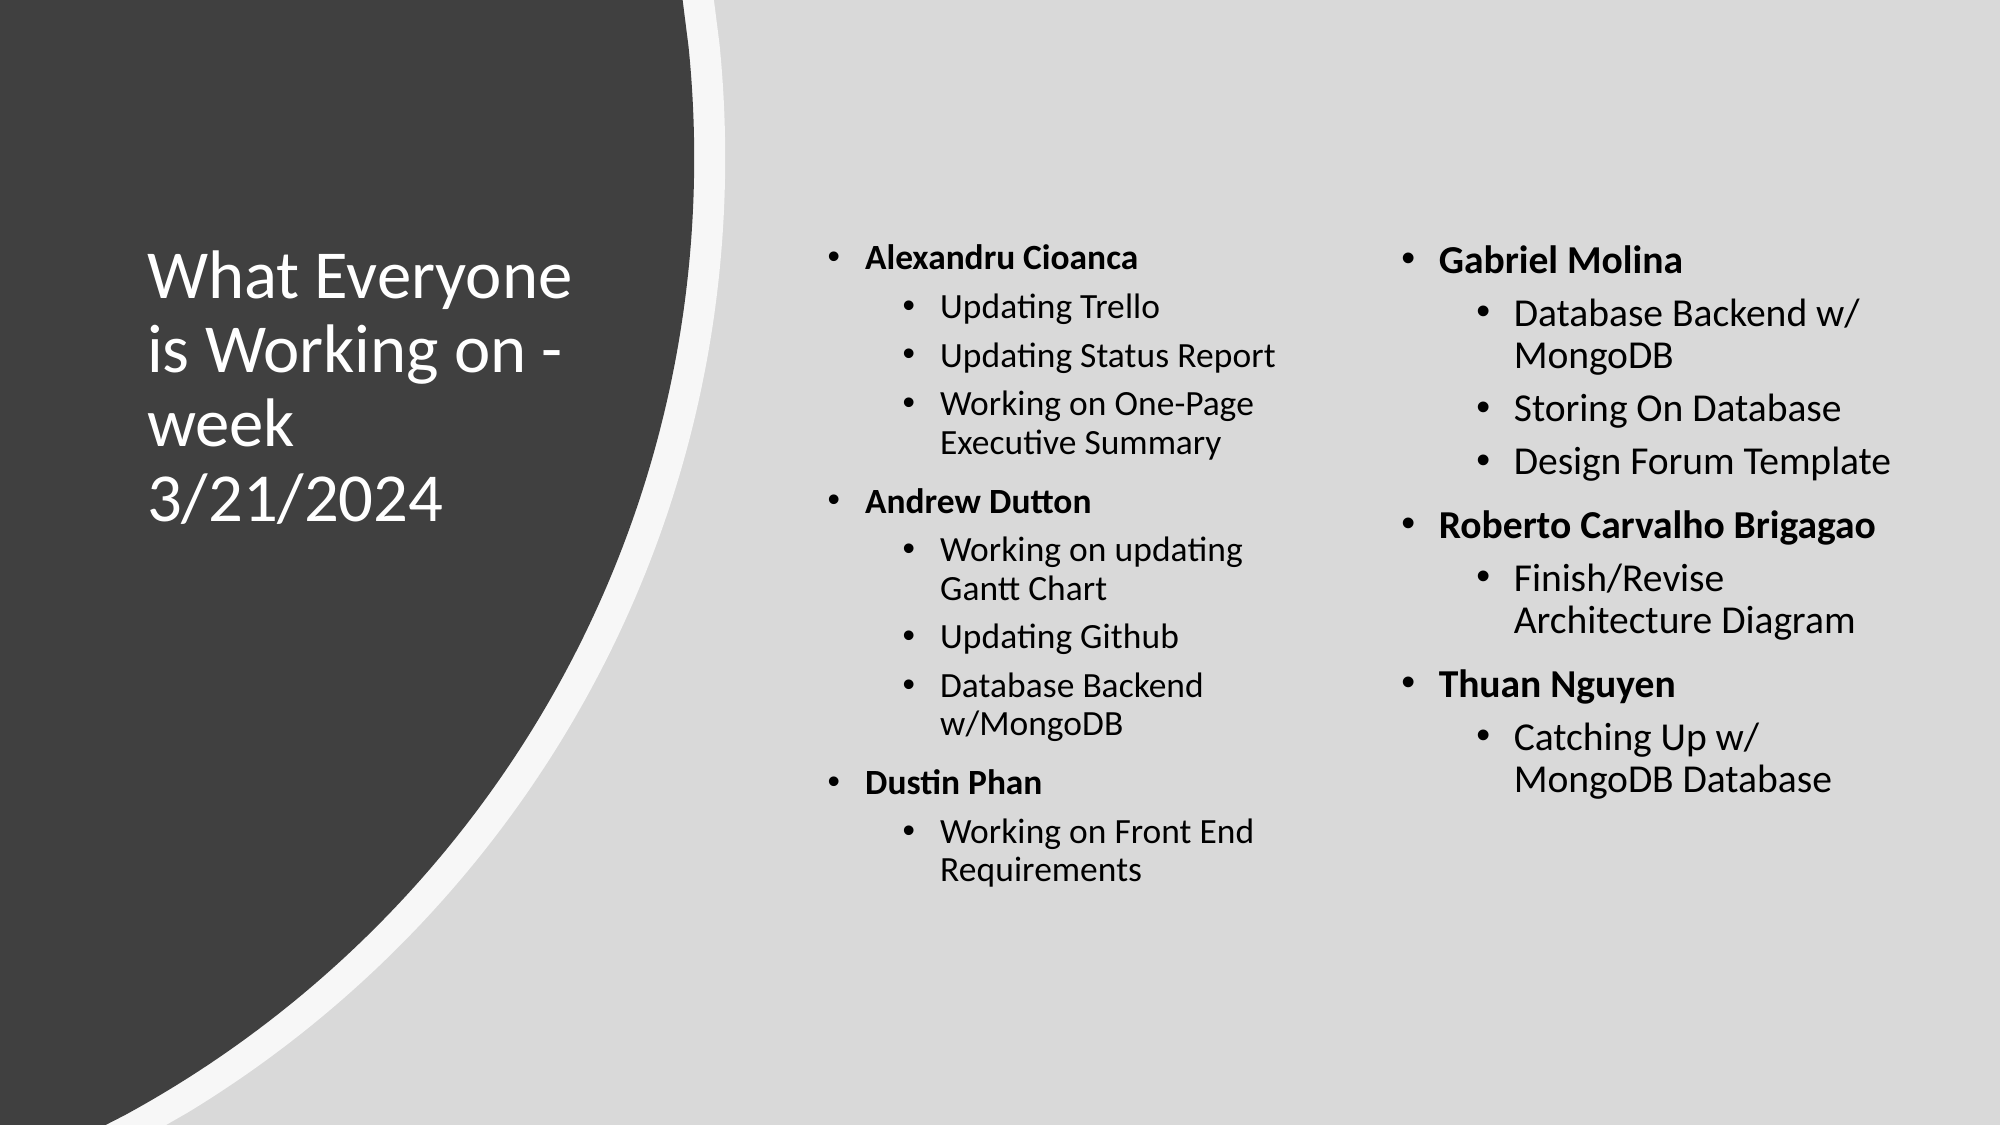

# What Everyone is Working on - week 3/21/2024
Alexandru Cioanca
Updating Trello
Updating Status Report
Working on One-Page Executive Summary
Andrew Dutton
Working on updating Gantt Chart
Updating Github
Database Backend w/MongoDB
Dustin Phan​
Working on Front End Requirements

Gabriel Molina​
Database Backend w/ MongoDB
Storing On Database
Design Forum Template
Roberto Carvalho Brigagao
Finish/Revise Architecture Diagram
Thuan Nguyen
Catching Up w/ MongoDB Database